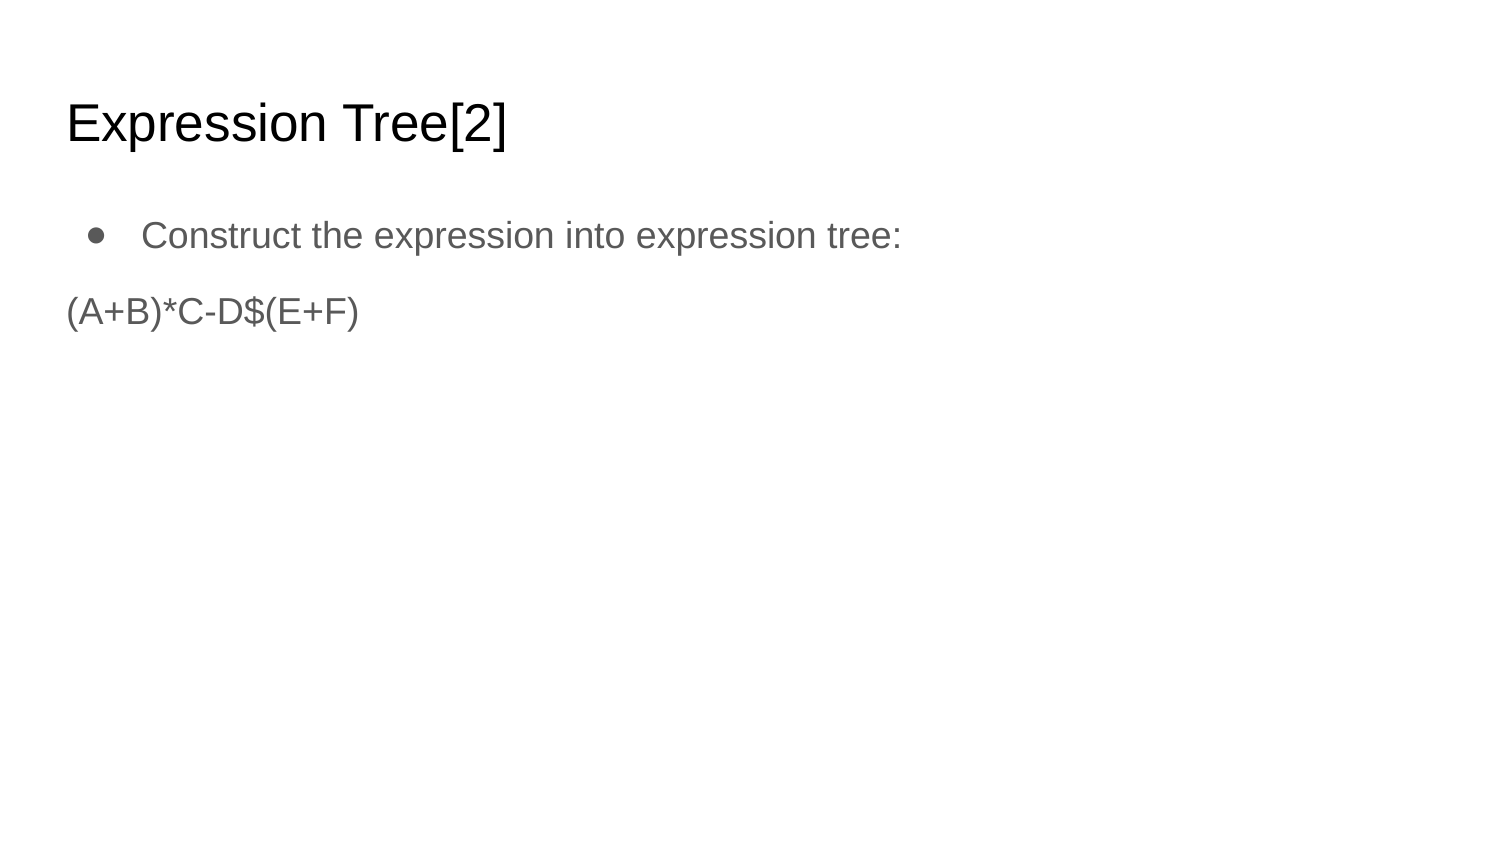

# Expression Tree[2]
Construct the expression into expression tree:
(A+B)*C-D$(E+F)